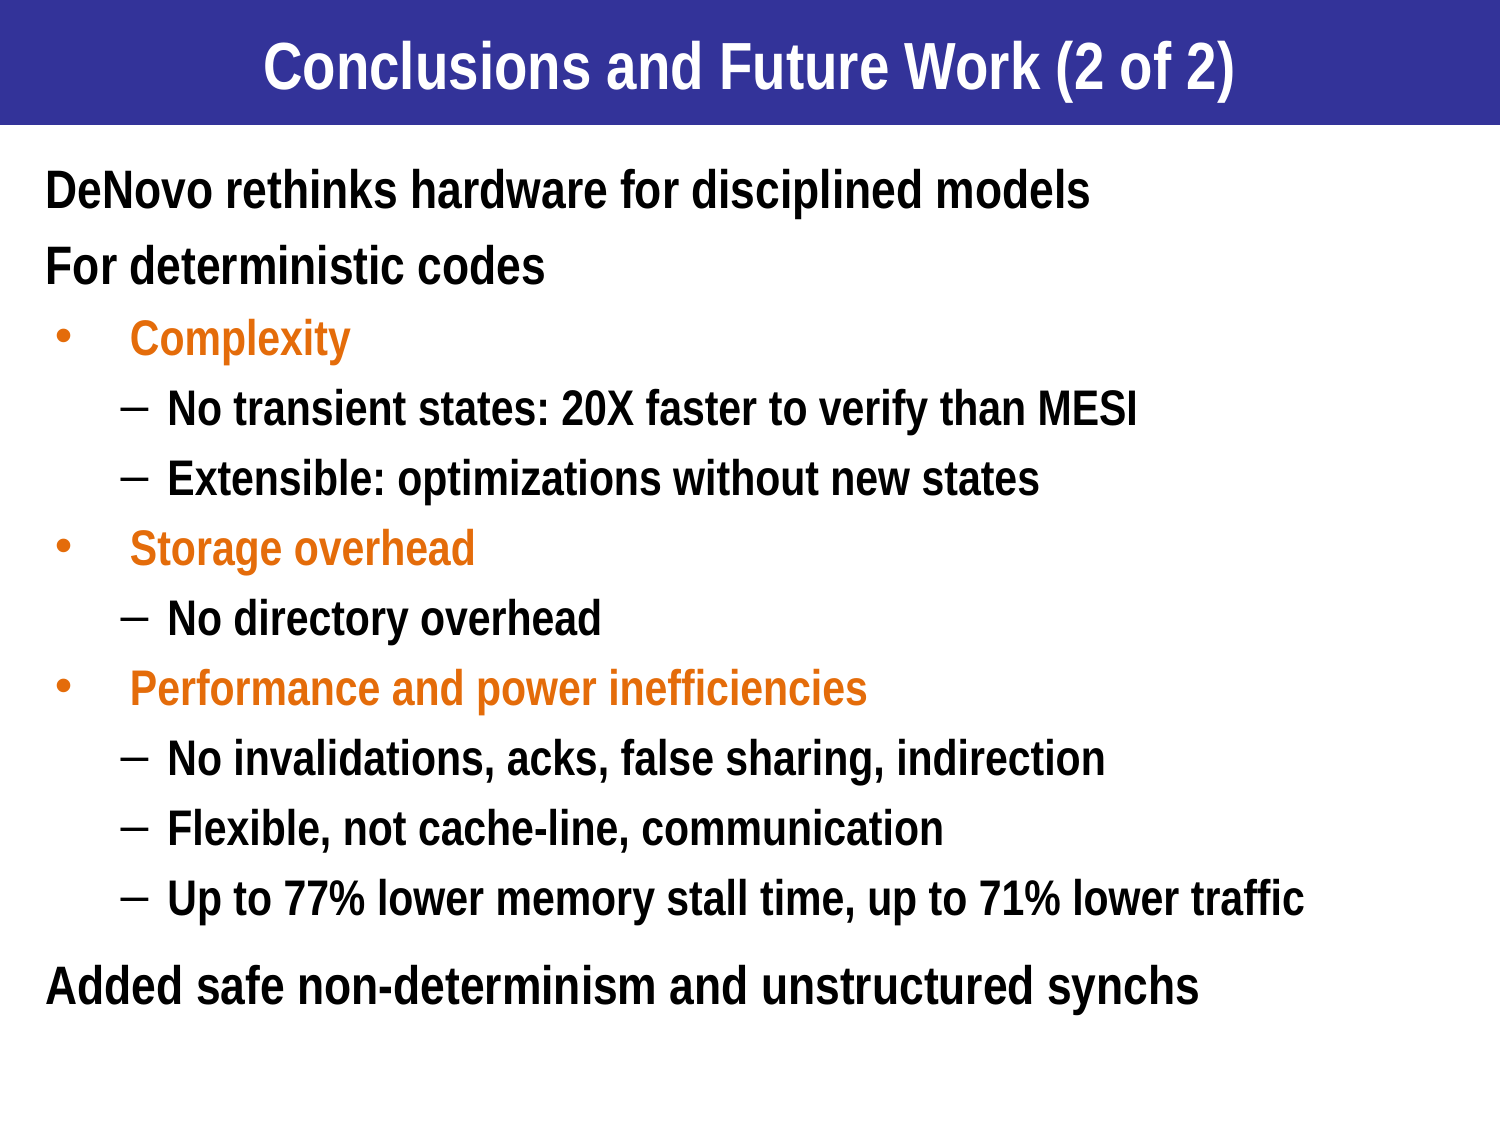

# Conclusions and Future Work (2 of 2)
DeNovo rethinks hardware for disciplined models
For deterministic codes
Complexity
No transient states: 20X faster to verify than MESI
Extensible: optimizations without new states
Storage overhead
No directory overhead
Performance and power inefficiencies
No invalidations, acks, false sharing, indirection
Flexible, not cache-line, communication
Up to 77% lower memory stall time, up to 71% lower traffic
Added safe non-determinism and unstructured synchs